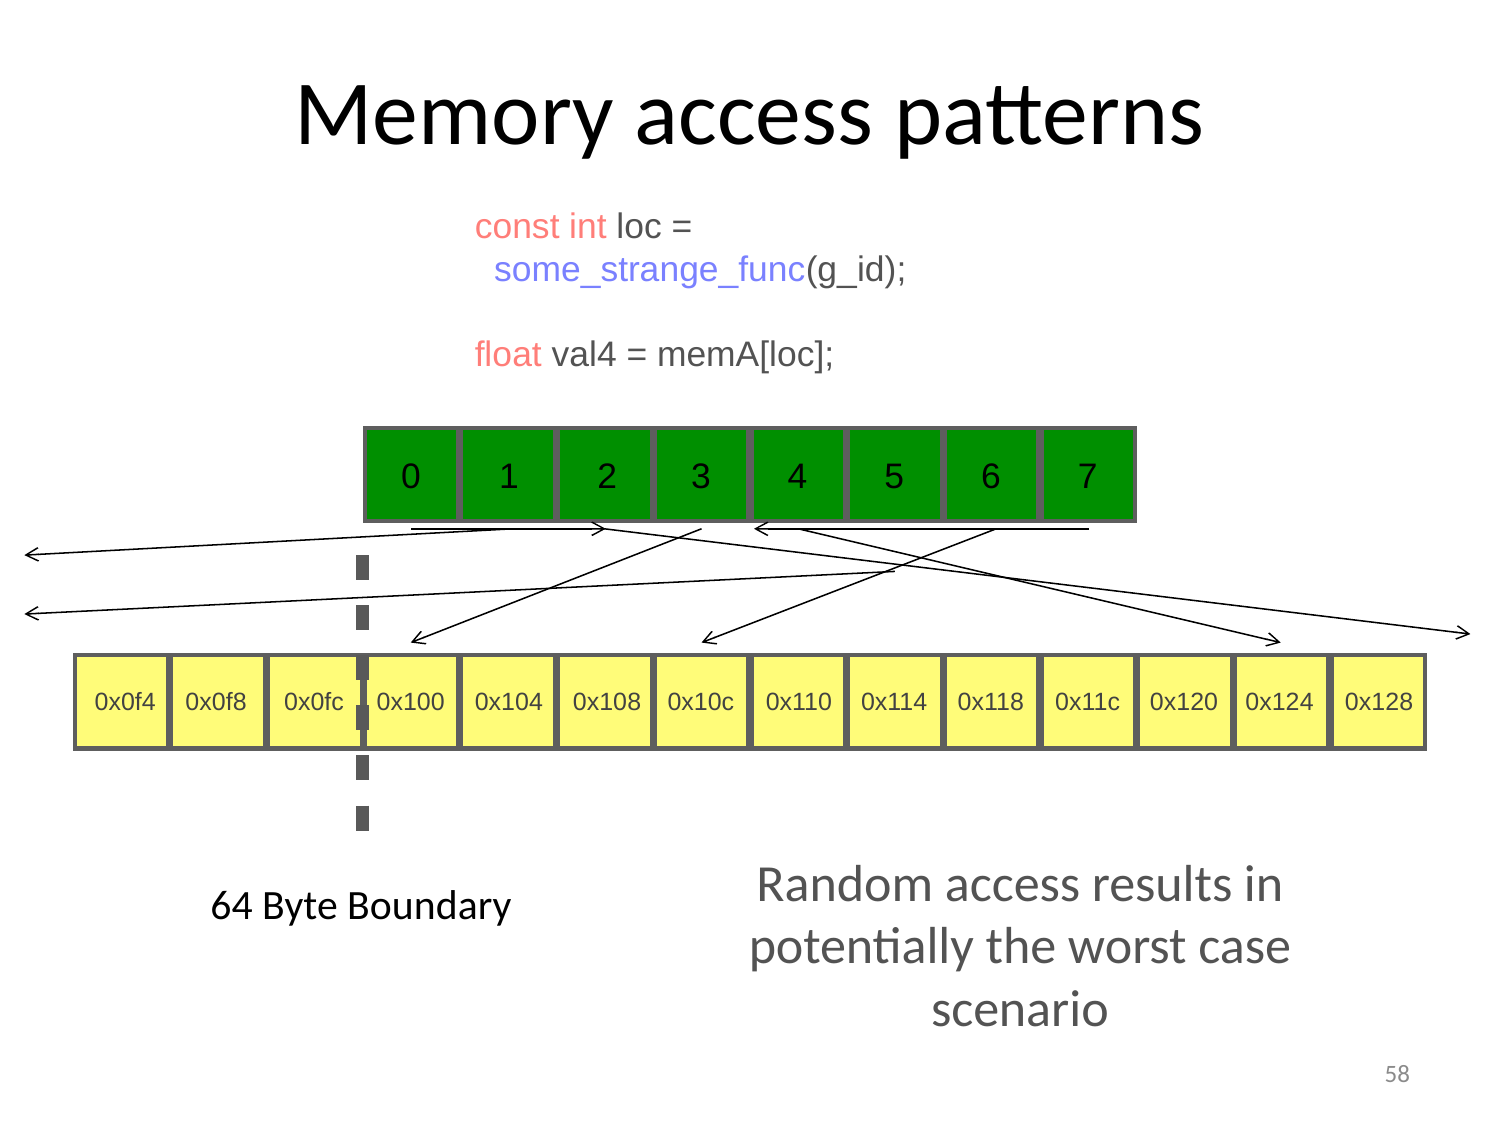

Memory access patterns
const int loc =
  some_strange_func(g_id);

float val4 = memA[loc];

0
1
2
3
4
5
6
7

0x0f4
0x0f8
0x0fc
0x100
0x104
0x108
0x10c
0x110
0x114
0x118
0x11c
0x120
0x124
0x128
Random access results in potentially the worst case scenario
64 Byte Boundary
58